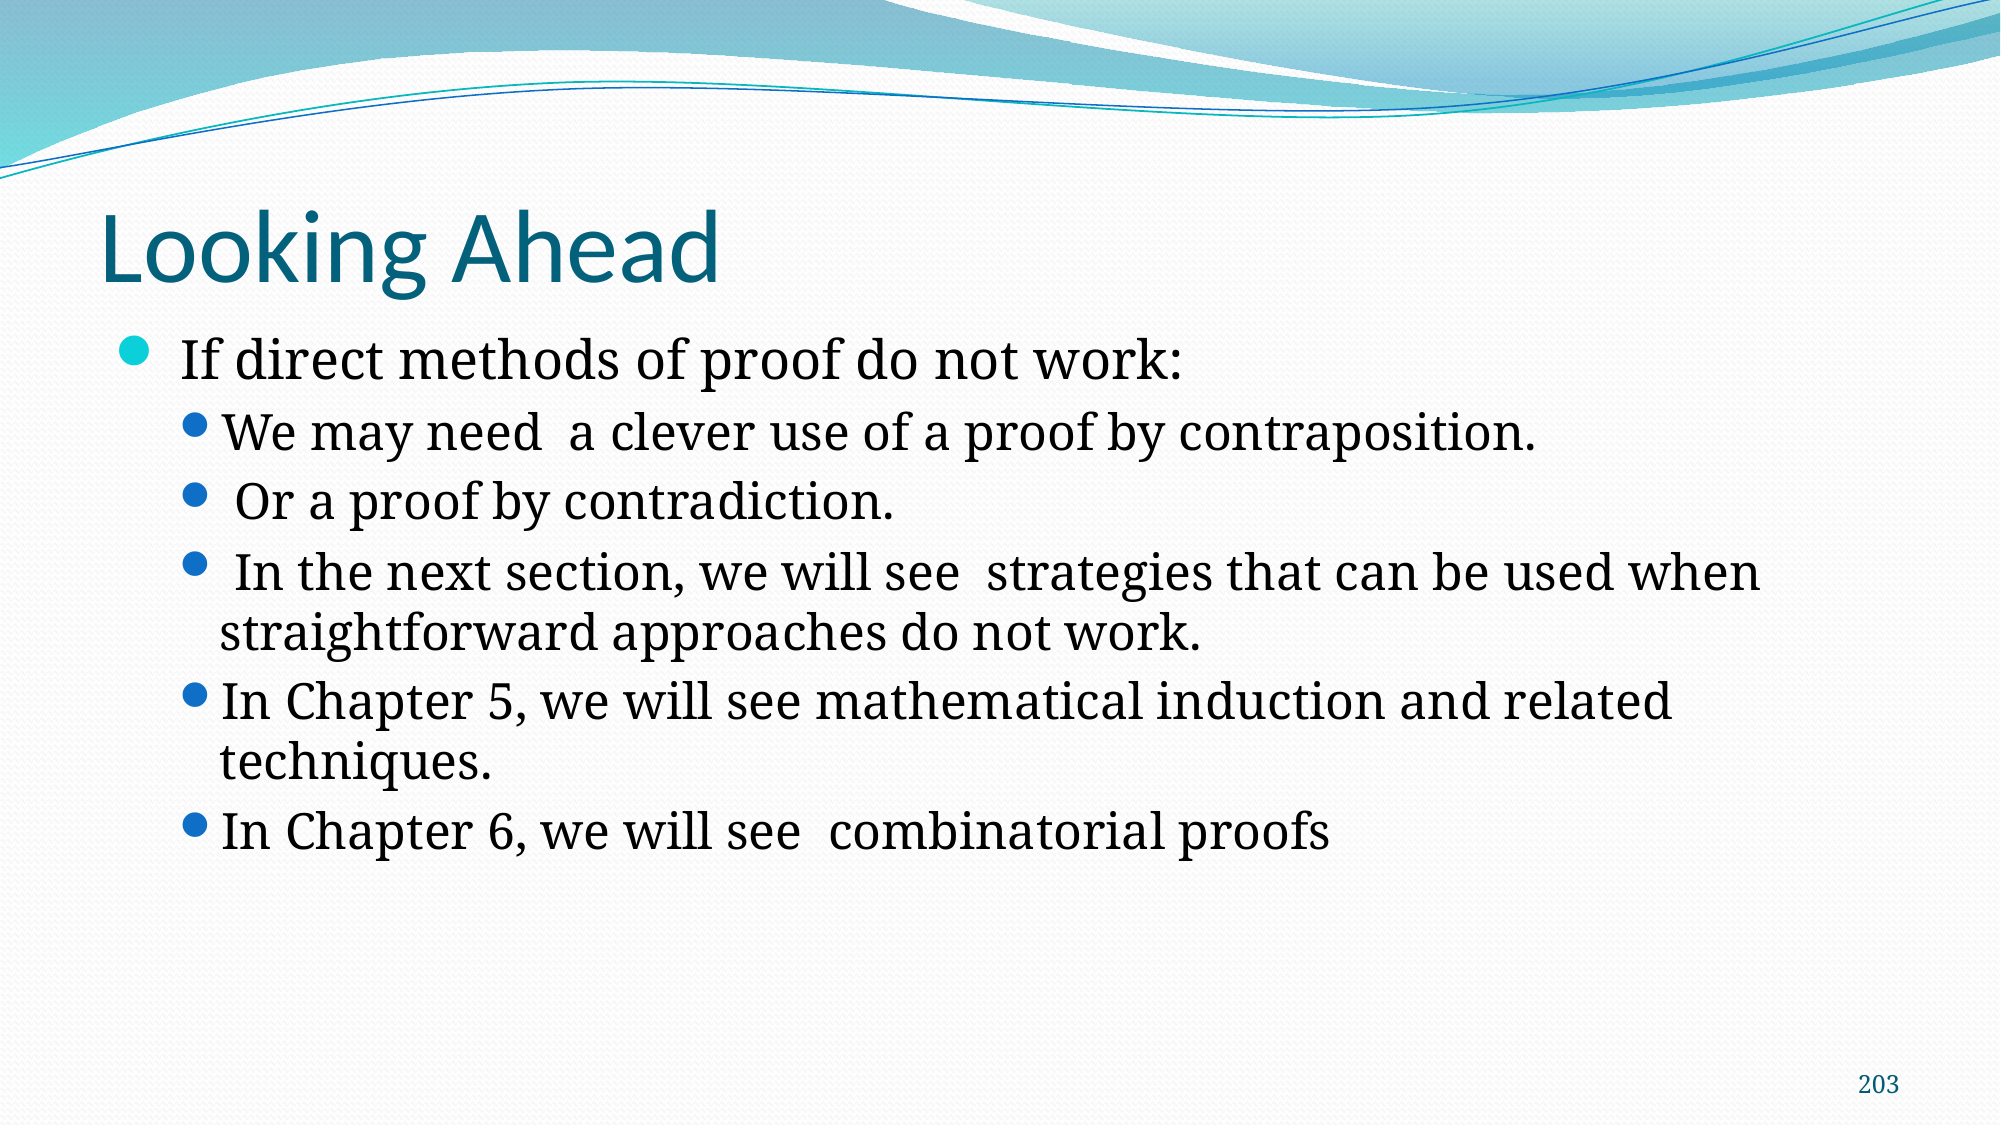

# Looking Ahead
 If direct methods of proof do not work:
We may need  a clever use of a proof by contraposition.
 Or a proof by contradiction.
 In the next section, we will see  strategies that can be used when straightforward approaches do not work.
In Chapter 5, we will see mathematical induction and related techniques.
In Chapter 6, we will see  combinatorial proofs
203